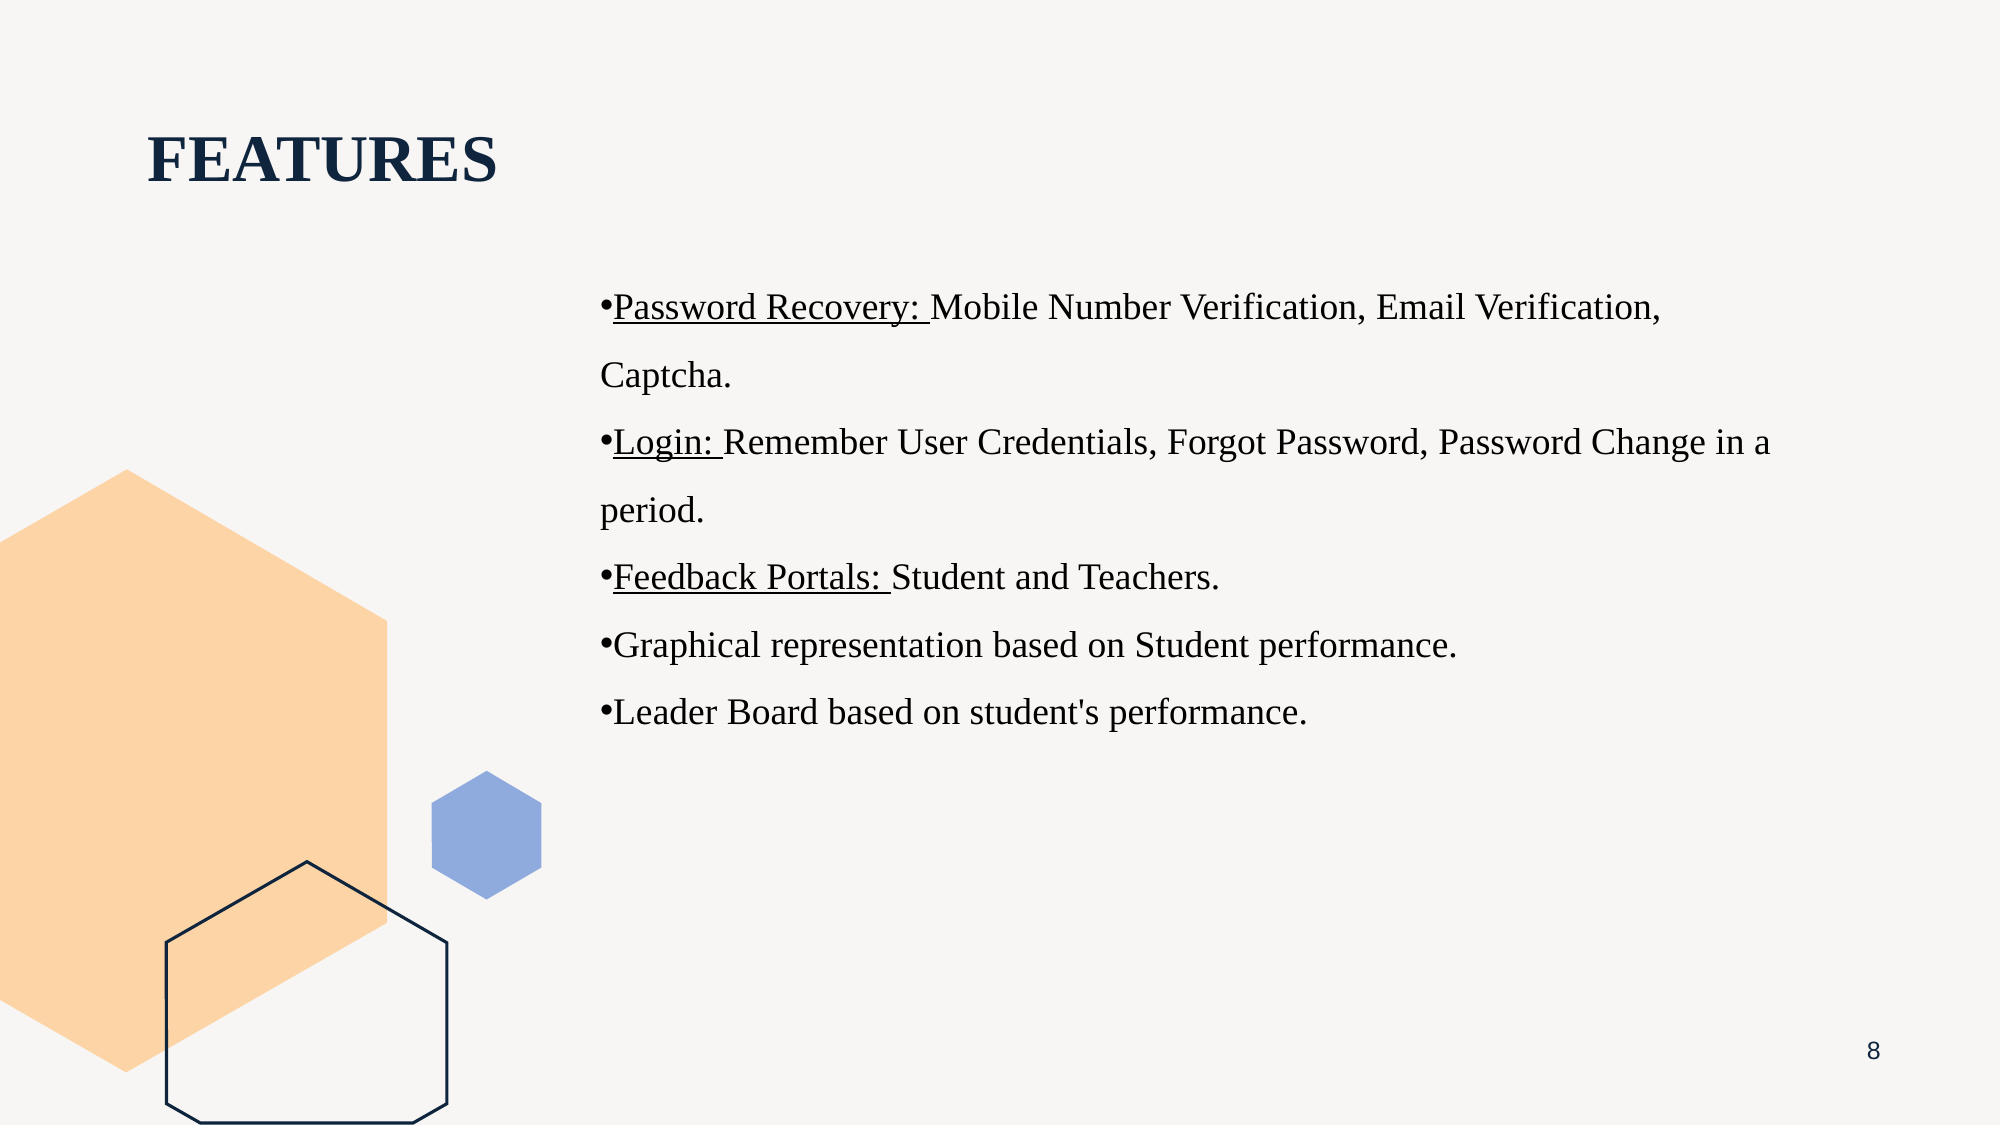

# FEATURES
Password Recovery: Mobile Number Verification, Email Verification, Captcha.
Login: Remember User Credentials, Forgot Password, Password Change in a period.
Feedback Portals: Student and Teachers.
Graphical representation based on Student performance.
Leader Board based on student's performance.

8